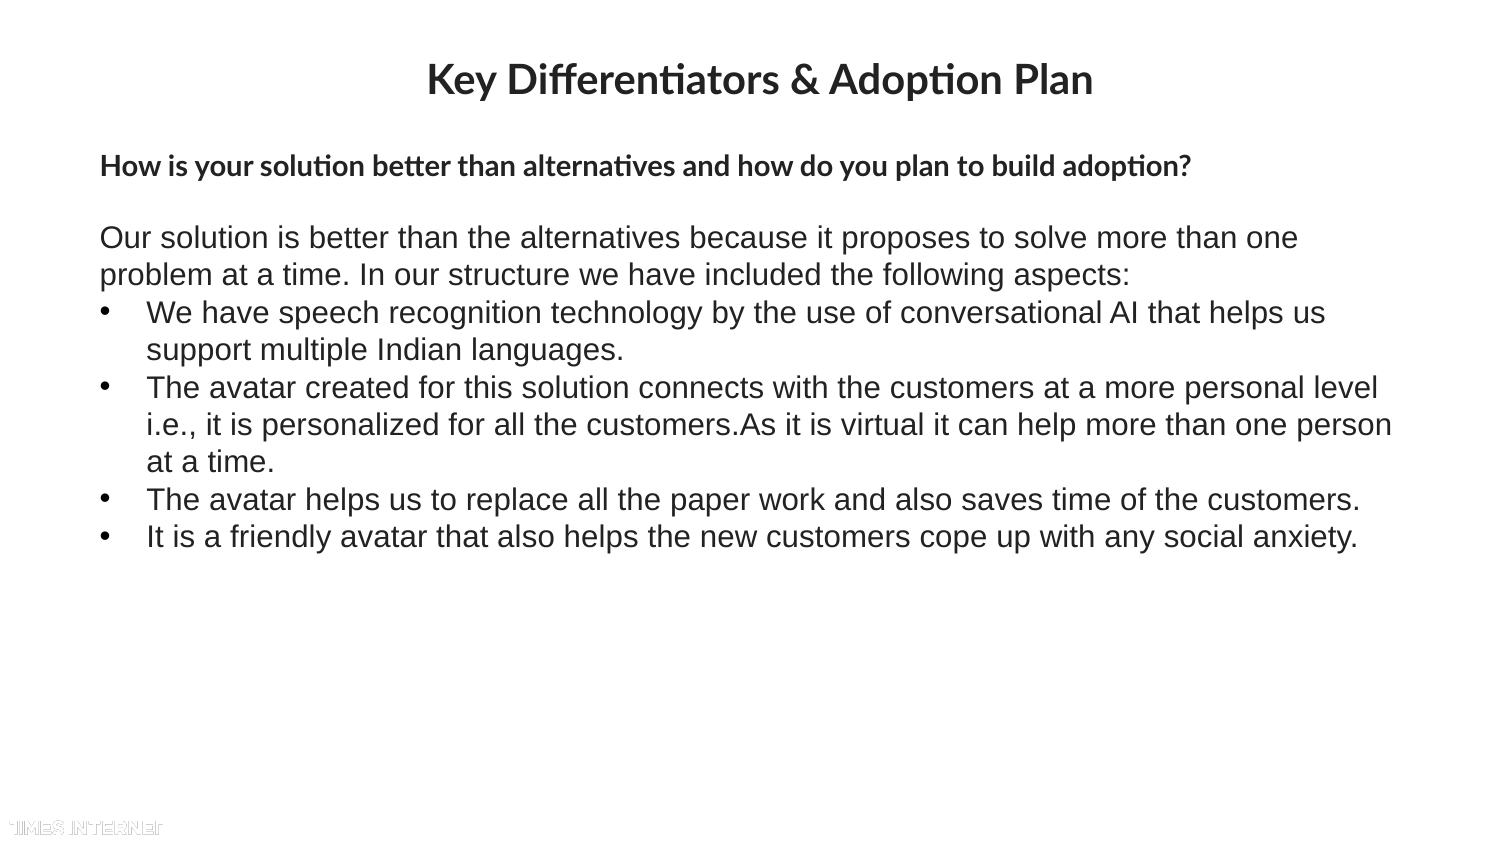

# Key Differentiators & Adoption Plan
How is your solution better than alternatives and how do you plan to build adoption?

Our solution is better than the alternatives because it proposes to solve more than one problem at a time. In our structure we have included the following aspects:
We have speech recognition technology by the use of conversational AI that helps us support multiple Indian languages.
The avatar created for this solution connects with the customers at a more personal level i.e., it is personalized for all the customers.As it is virtual it can help more than one person at a time.
The avatar helps us to replace all the paper work and also saves time of the customers.
It is a friendly avatar that also helps the new customers cope up with any social anxiety.